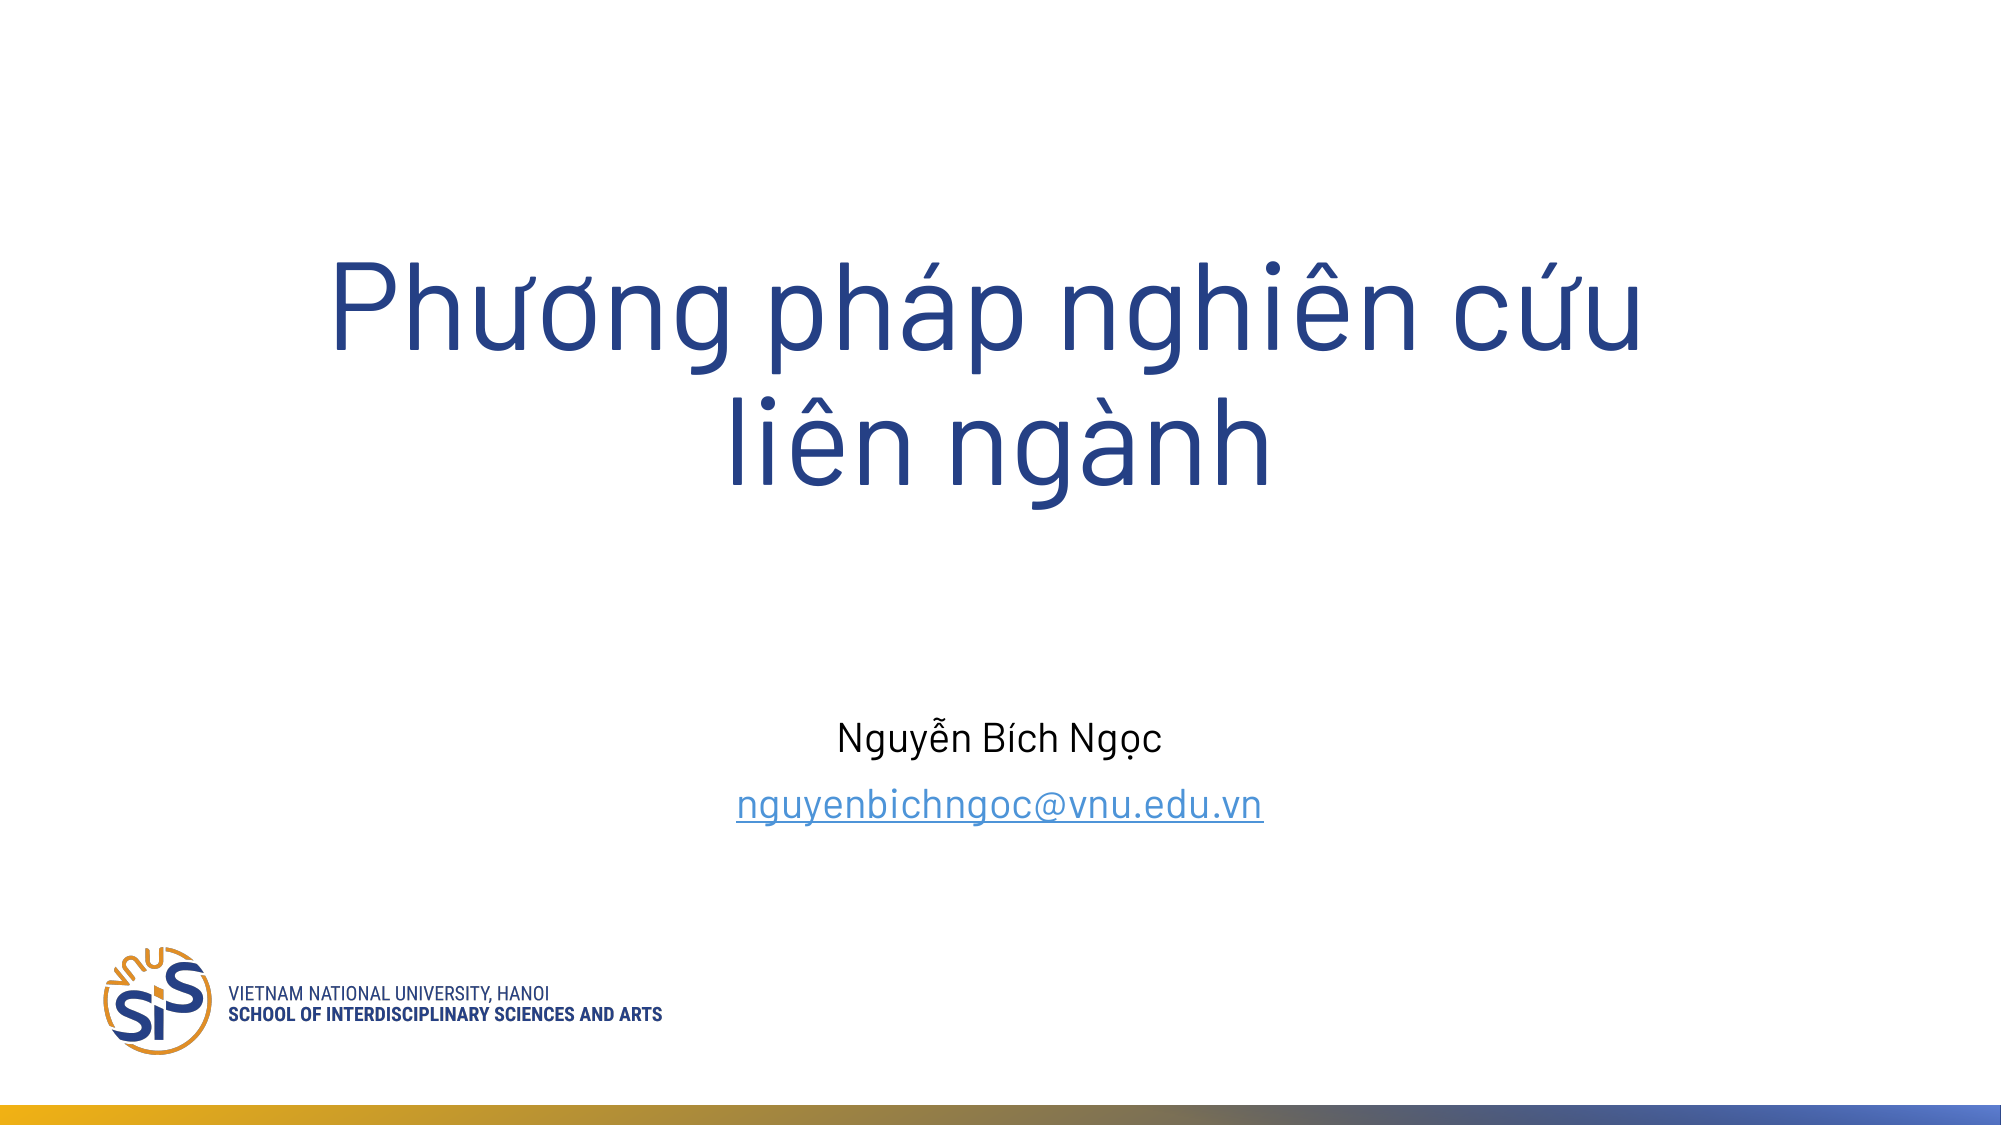

# Phương pháp nghiên cứu liên ngành
Nguyễn Bích Ngọc
nguyenbichngoc@vnu.edu.vn